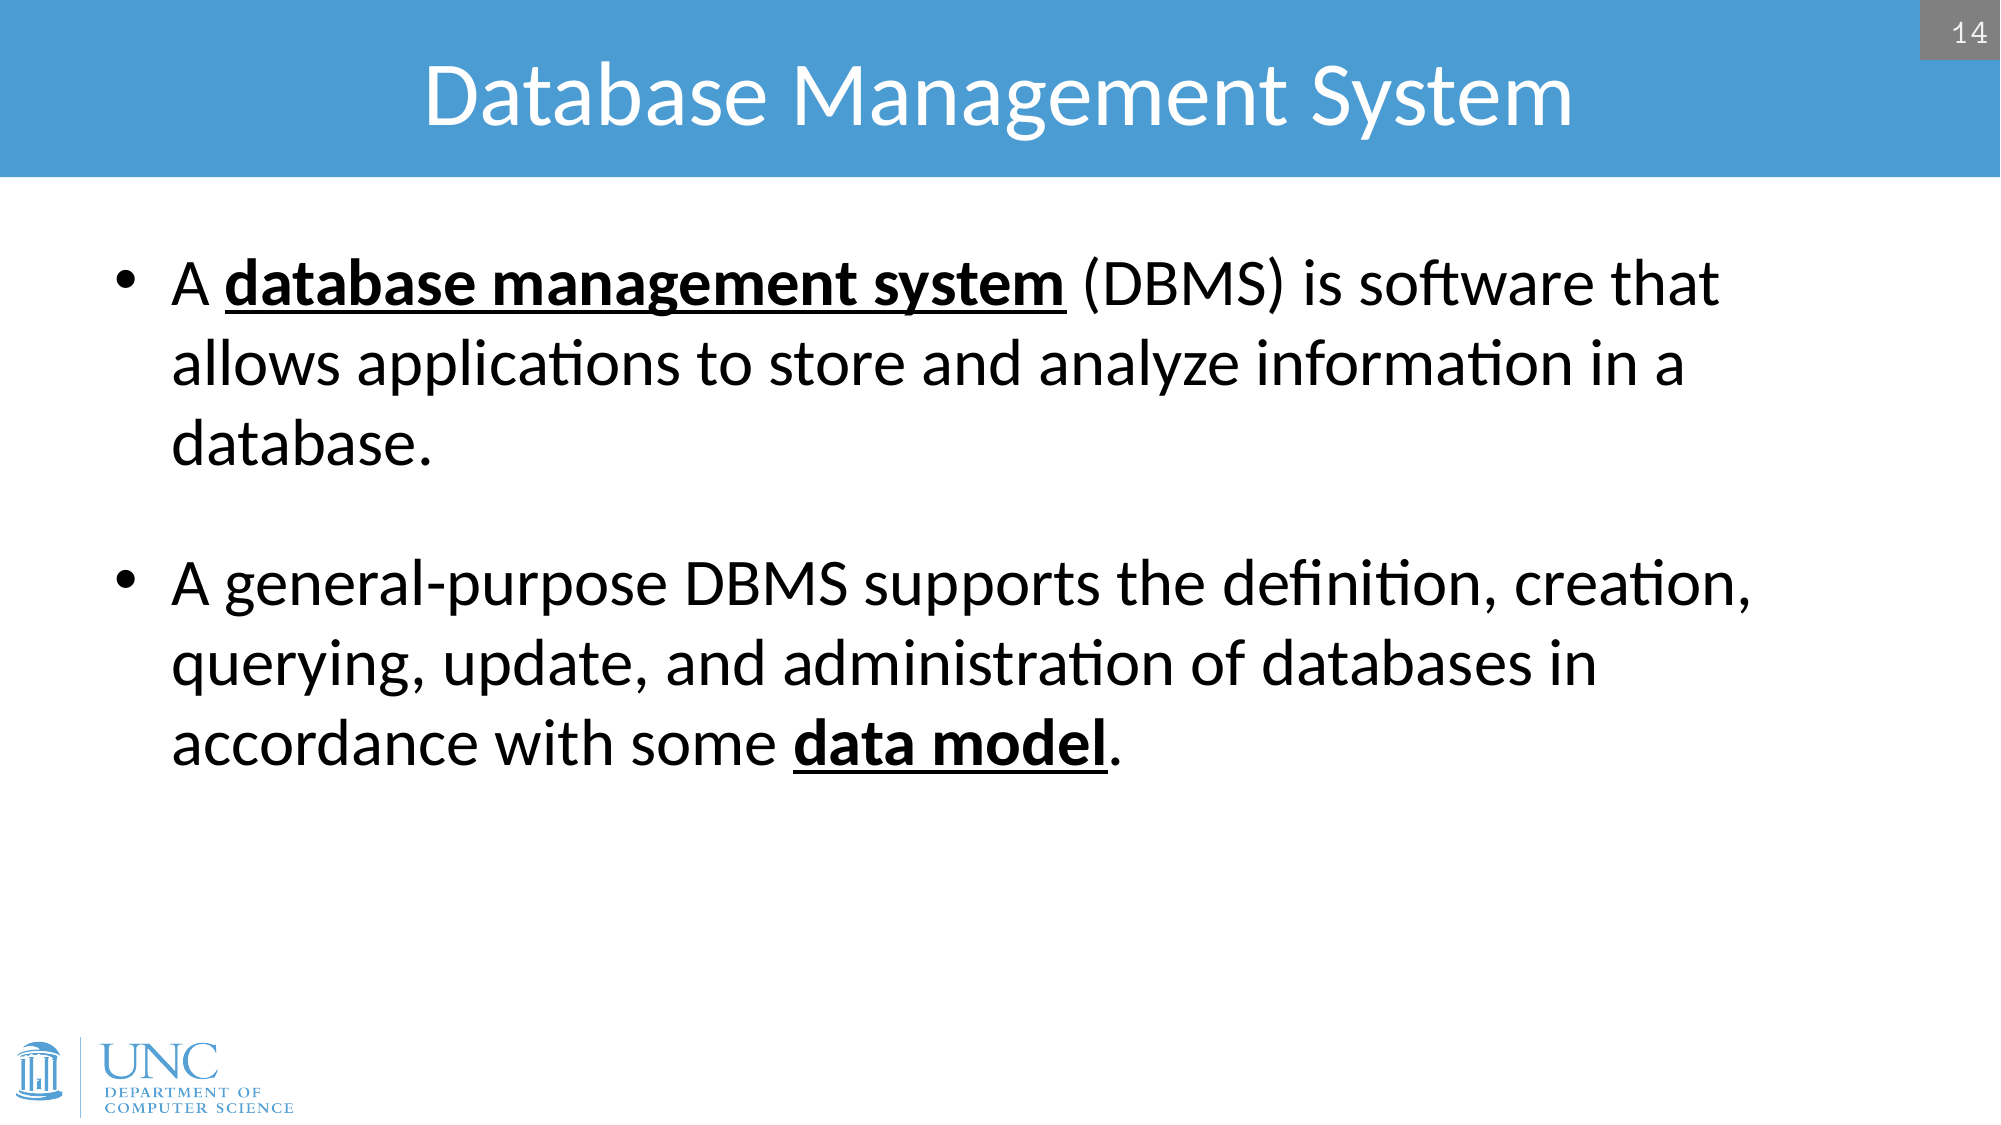

# Database Management System
14
A database management system (DBMS) is software that allows applications to store and analyze information in a database.

A general-purpose DBMS supports the definition, creation, querying, update, and administration of databases in accordance with some data model.